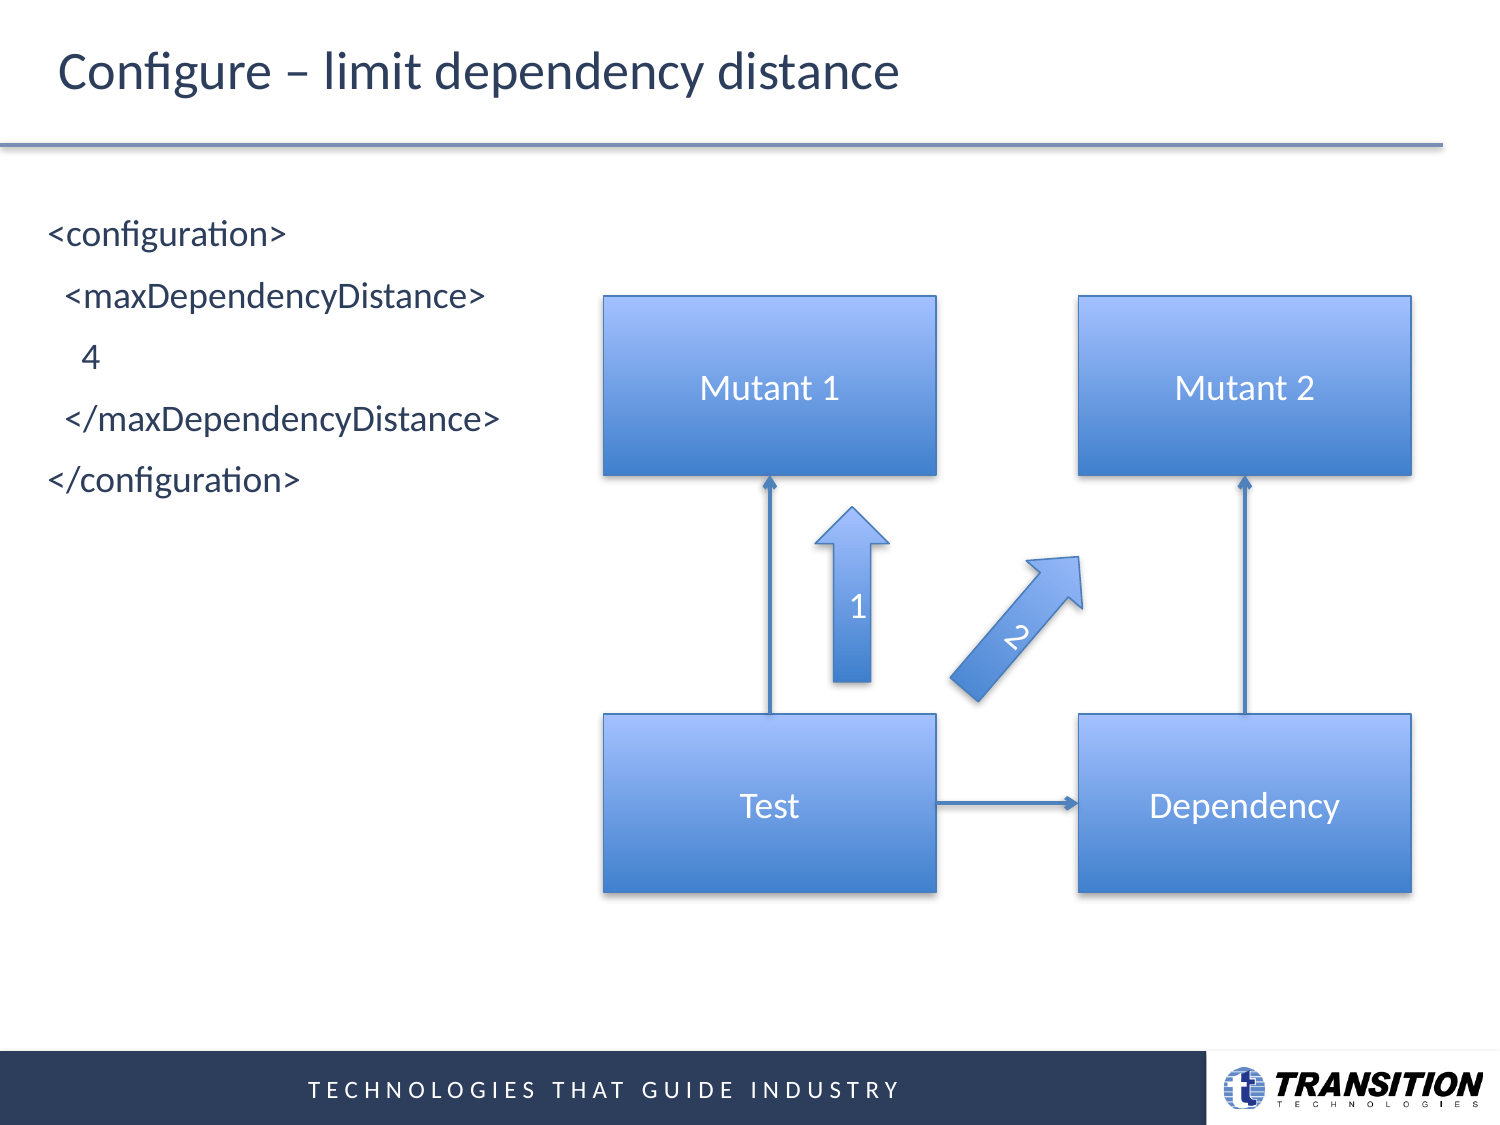

# Configure – limit dependency distance
<configuration>
  <maxDependencyDistance>
    4
  </maxDependencyDistance>
</configuration>

Mutant 1
Mutant 2
1
2
Test
Dependency